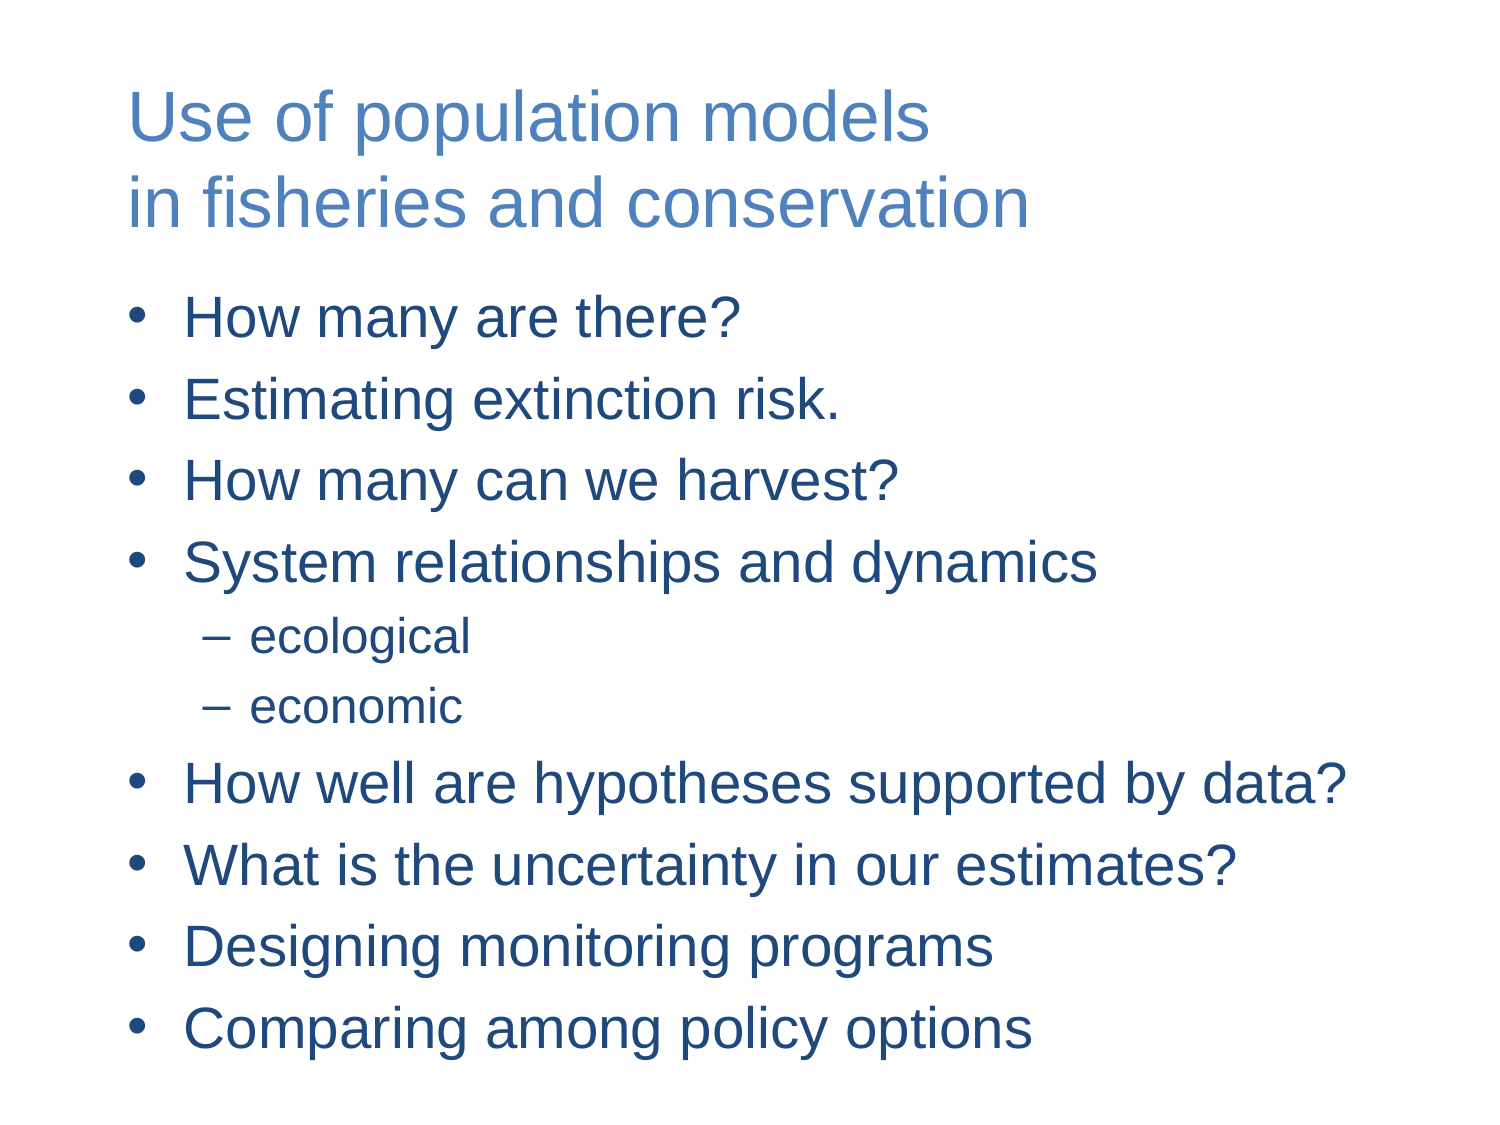

# Use of population models in fisheries and conservation
How many are there?
Estimating extinction risk.
How many can we harvest?
System relationships and dynamics
ecological
economic
How well are hypotheses supported by data?
What is the uncertainty in our estimates?
Designing monitoring programs
Comparing among policy options